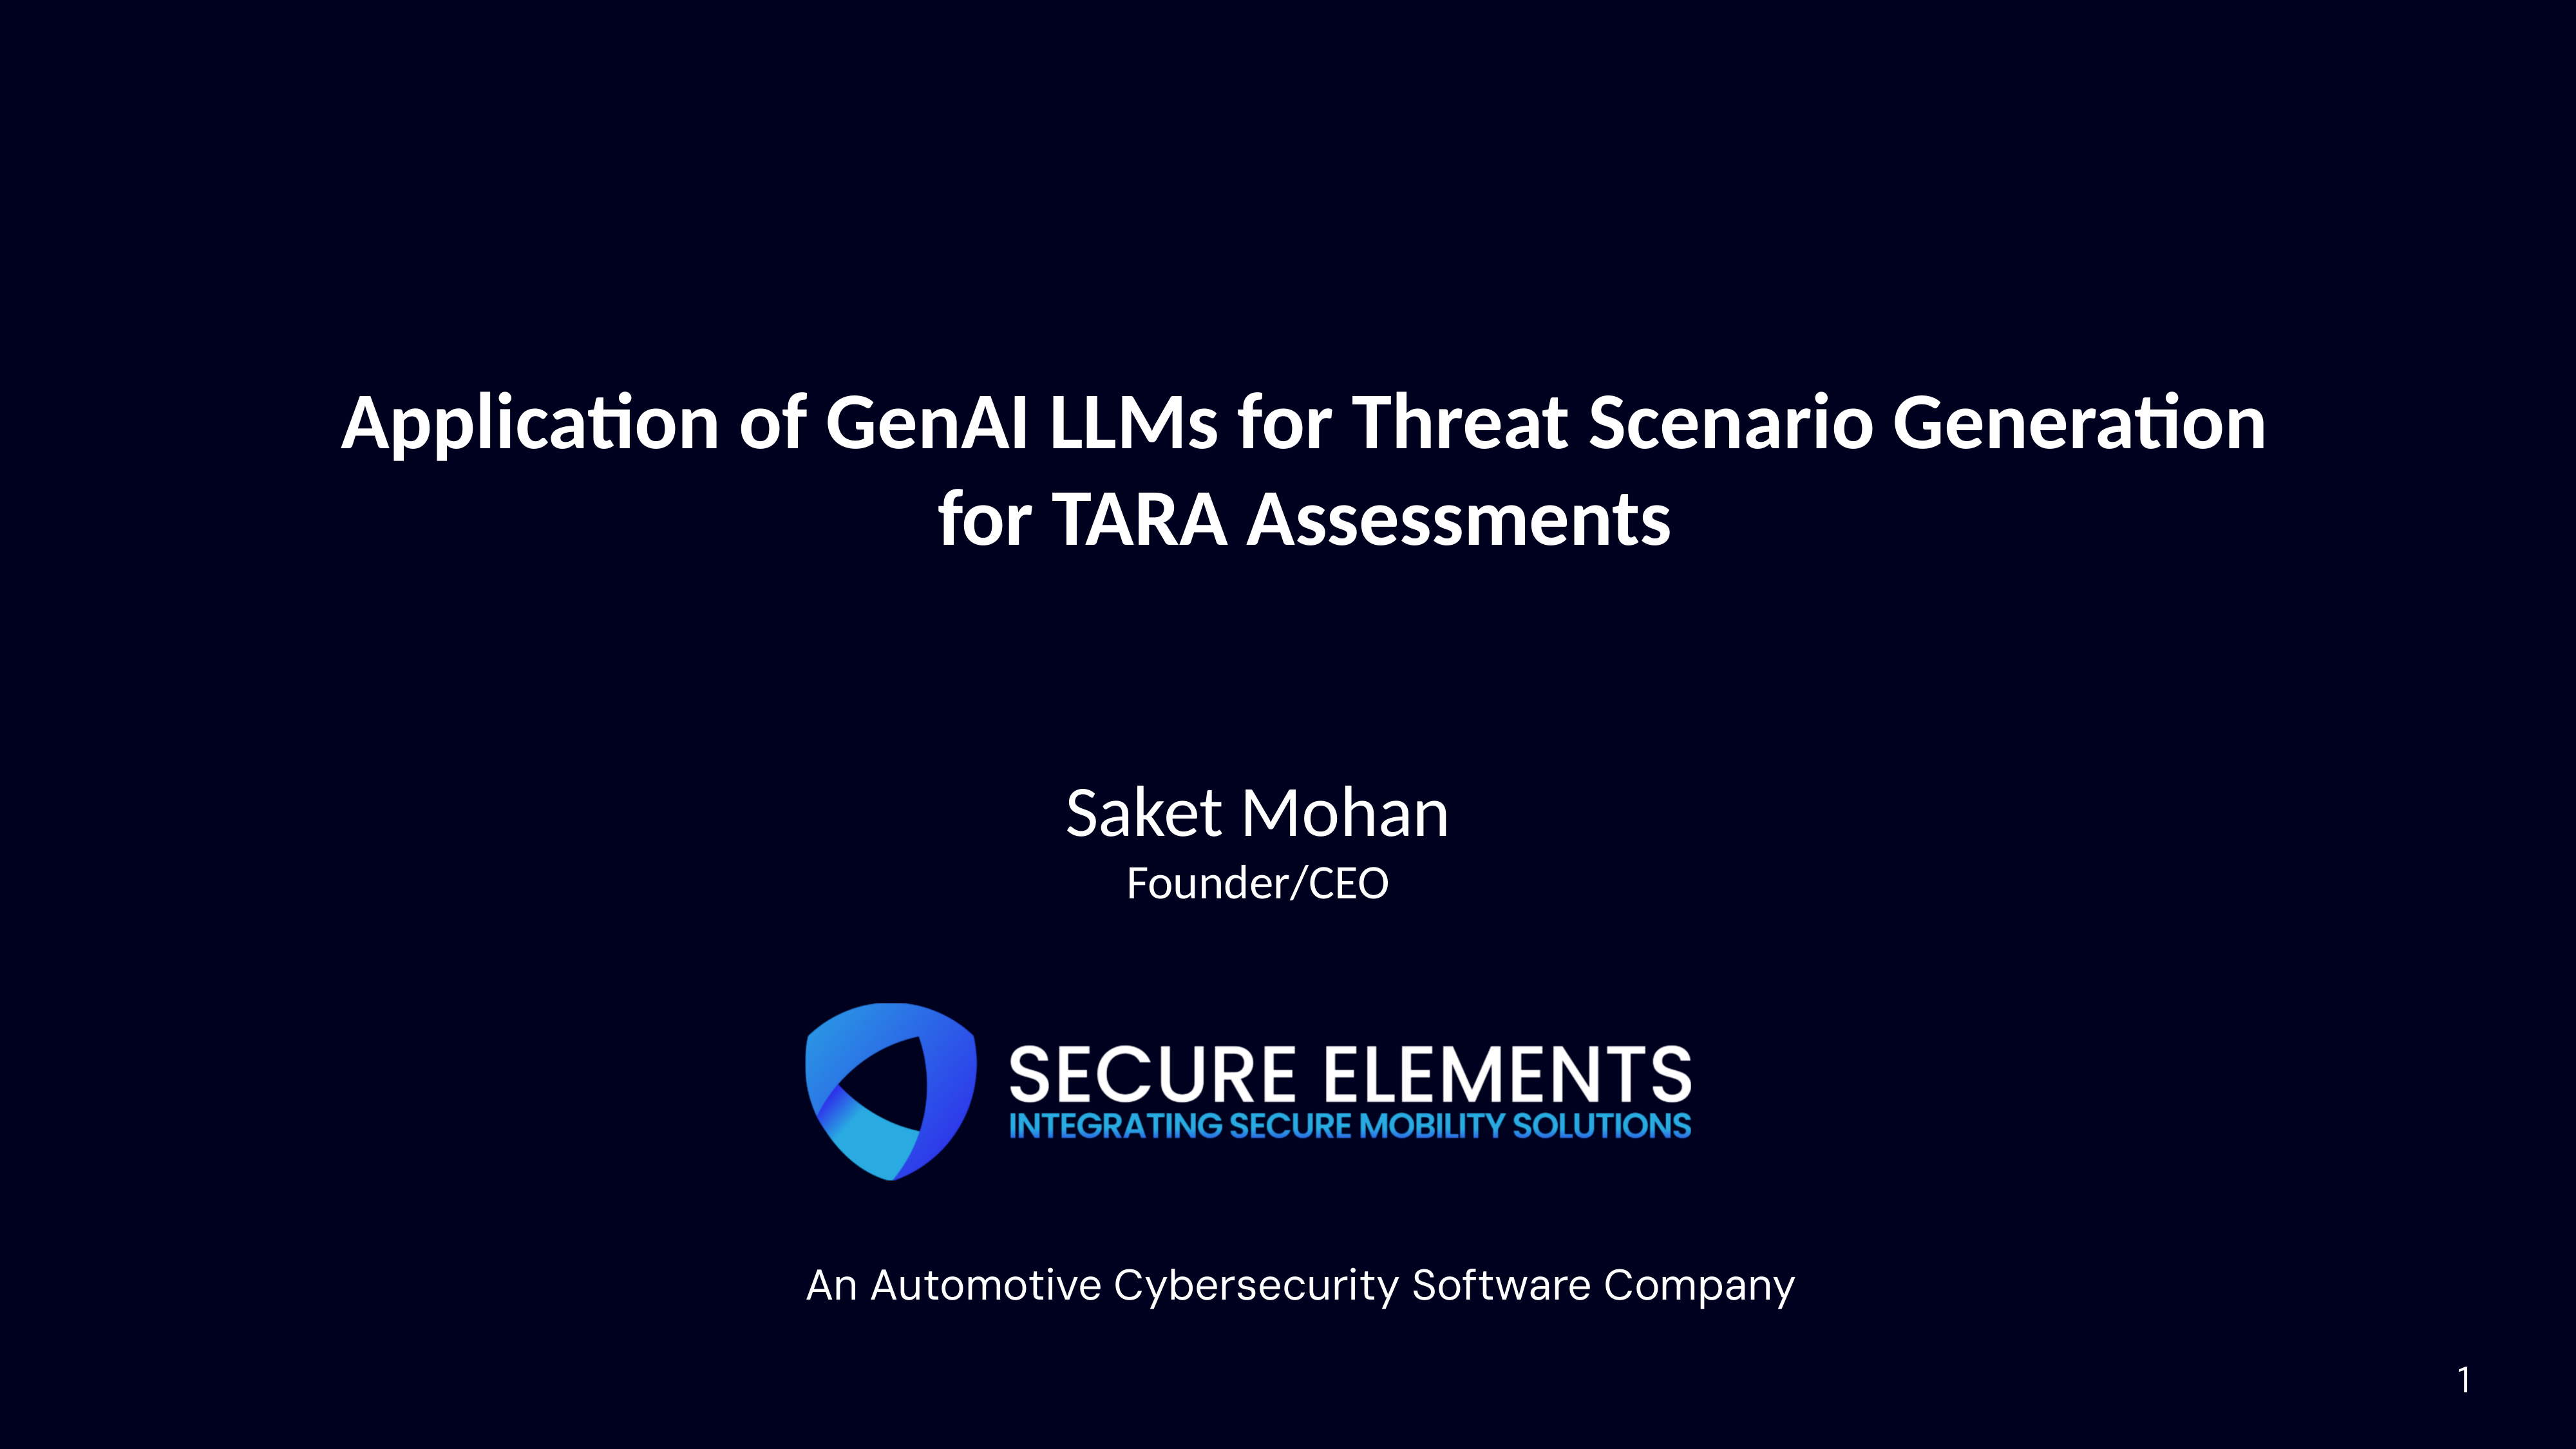

Application of GenAI LLMs for Threat Scenario Generation for TARA Assessments
Saket Mohan
Founder/CEO

An Automotive Cybersecurity Software Company
1